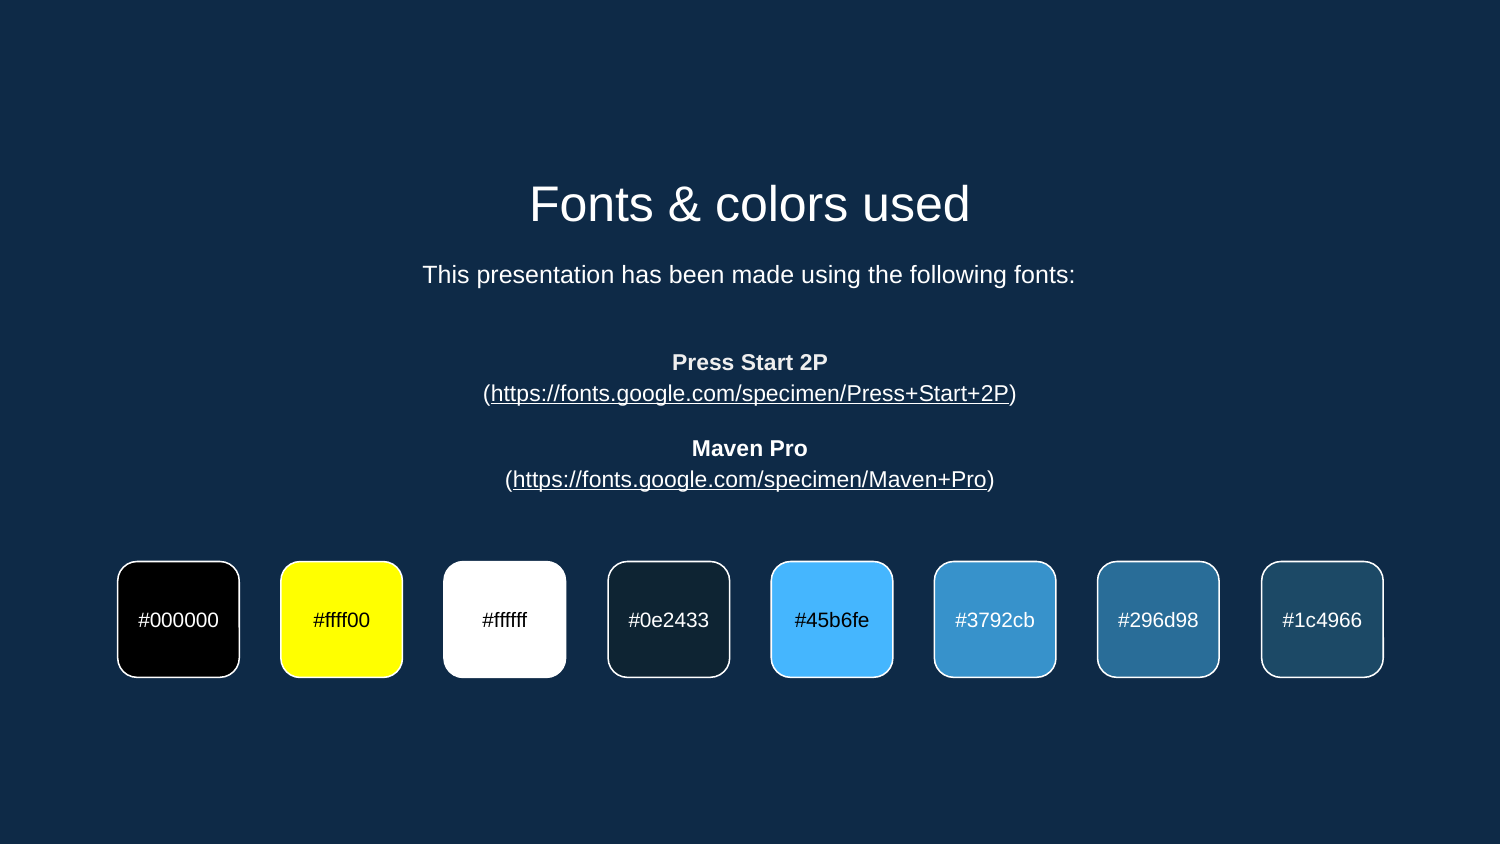

Fonts & colors used
This presentation has been made using the following fonts:

Press Start 2P
(https://fonts.google.com/specimen/Press+Start+2P)

Maven Pro
(https://fonts.google.com/specimen/Maven+Pro)

#0e2433
#45b6fe
#3792cb
#296d98
#1c4966
#000000
#ffff00
#ffffff